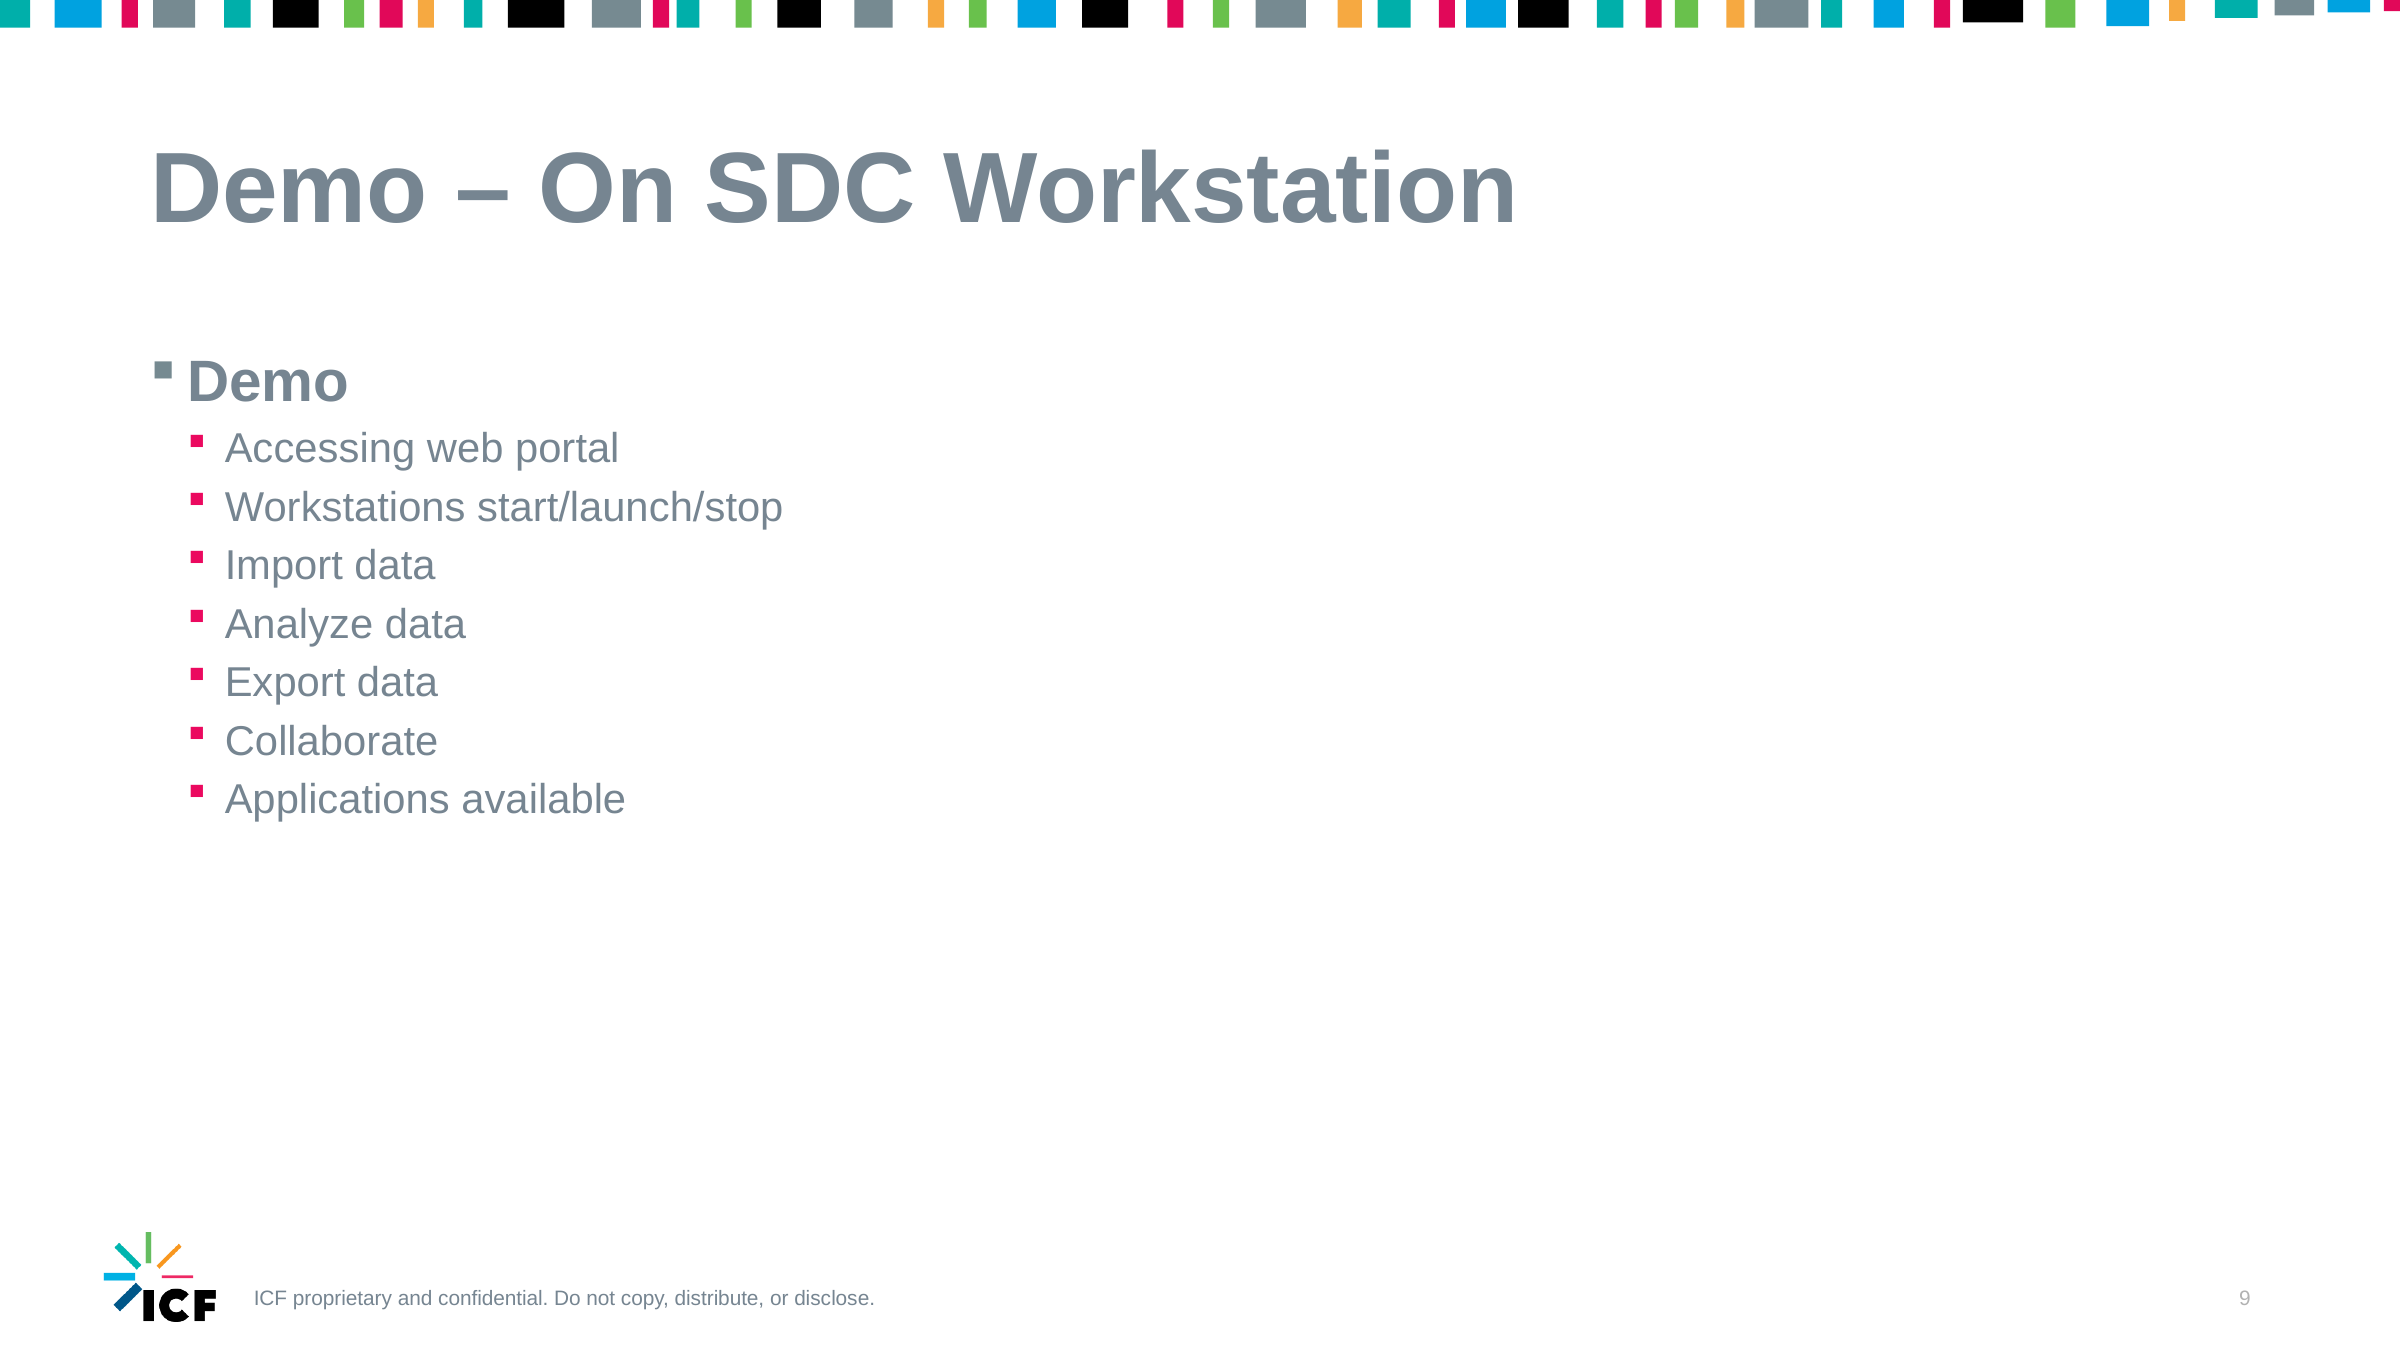

# Demo – On SDC Workstation
Demo
Accessing web portal
Workstations start/launch/stop
Import data
Analyze data
Export data
Collaborate
Applications available

9